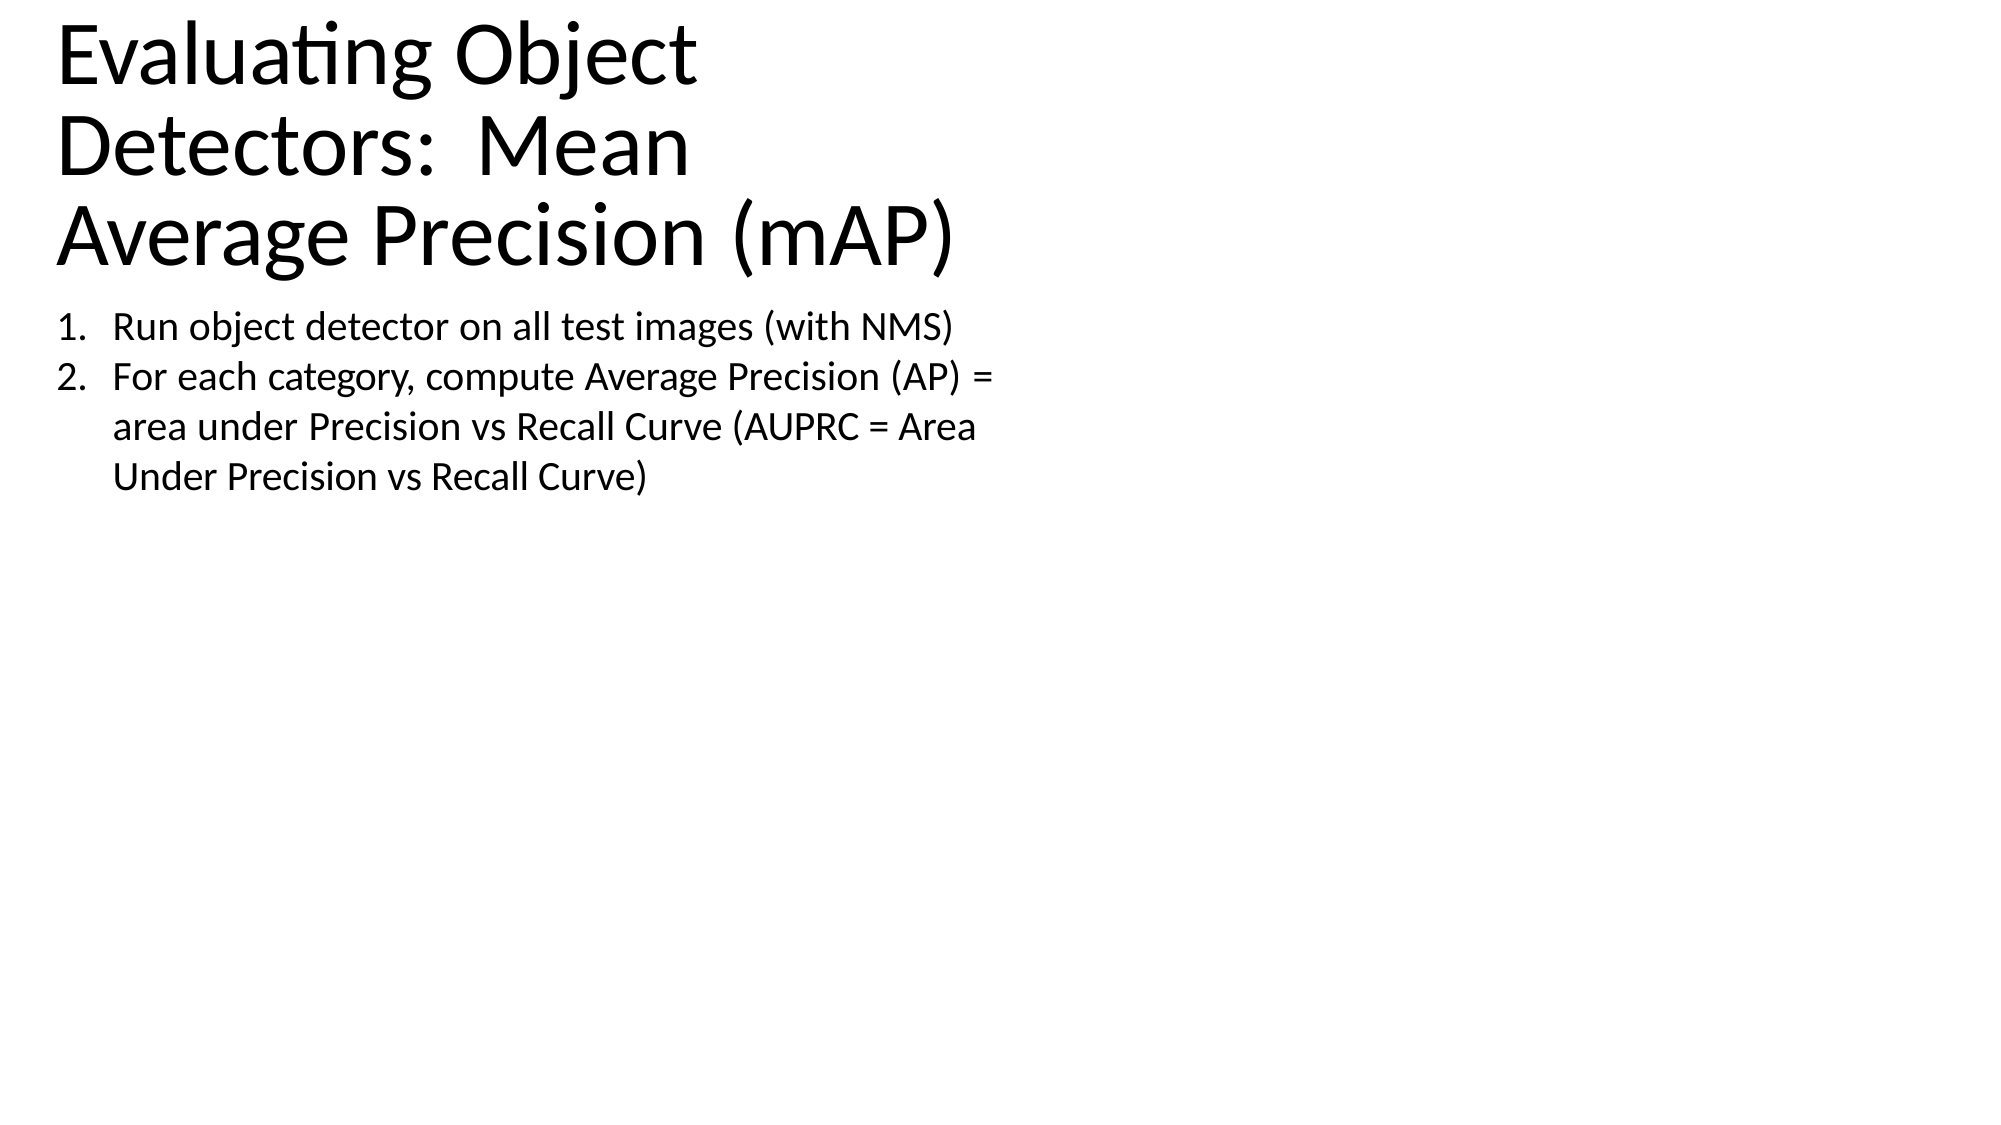

# Evaluating Object Detectors:	Mean Average Precision (mAP)
Run object detector on all test images (with NMS)
For each category, compute Average Precision (AP) = area under Precision vs Recall Curve (AUPRC = Area Under Precision vs Recall Curve)